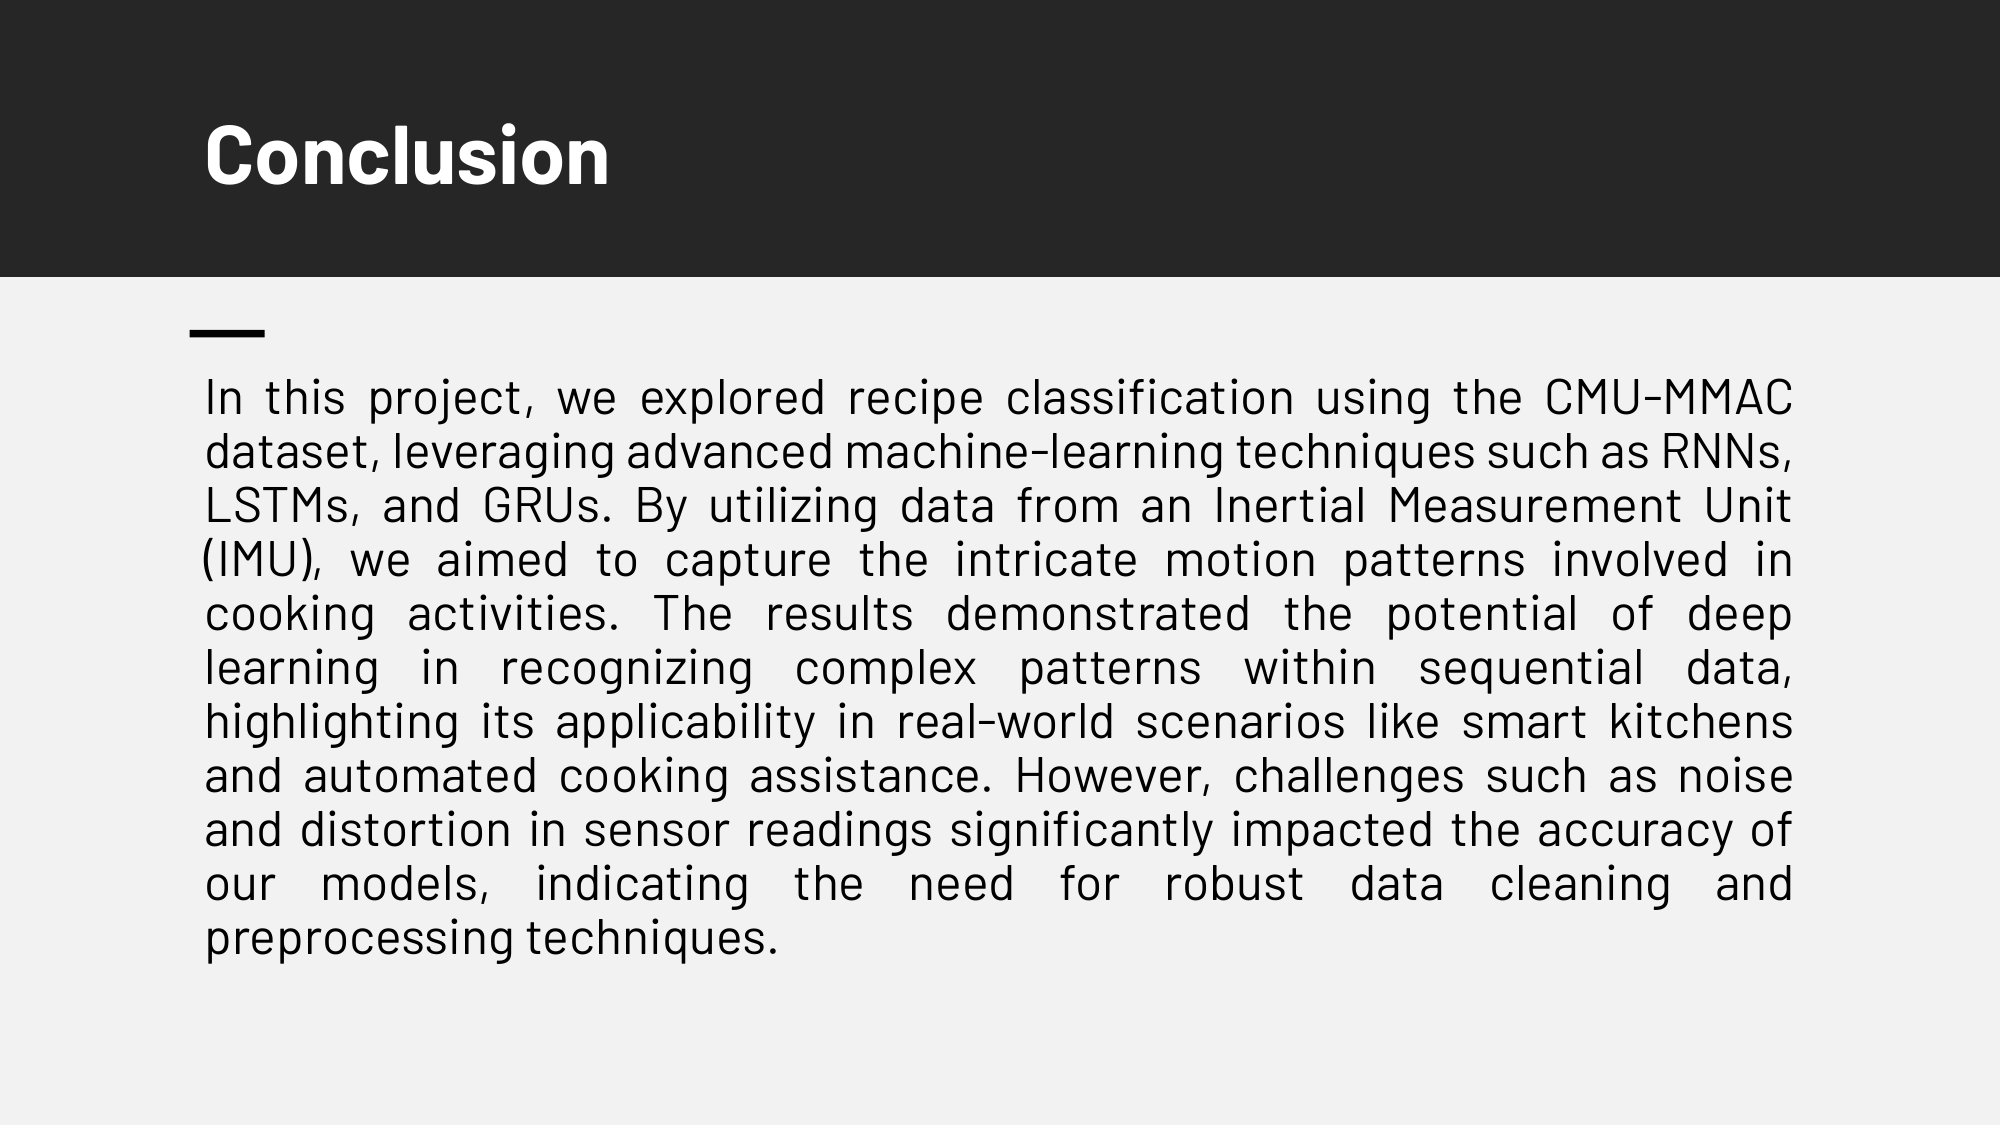

Conclusion

In this project, we explored recipe classification using the CMU-MMAC dataset, leveraging advanced machine-learning techniques such as RNNs, LSTMs, and GRUs. By utilizing data from an Inertial Measurement Unit (IMU), we aimed to capture the intricate motion patterns involved in cooking activities. The results demonstrated the potential of deep learning in recognizing complex patterns within sequential data, highlighting its applicability in real-world scenarios like smart kitchens and automated cooking assistance. However, challenges such as noise and distortion in sensor readings significantly impacted the accuracy of our models, indicating the need for robust data cleaning and preprocessing techniques.